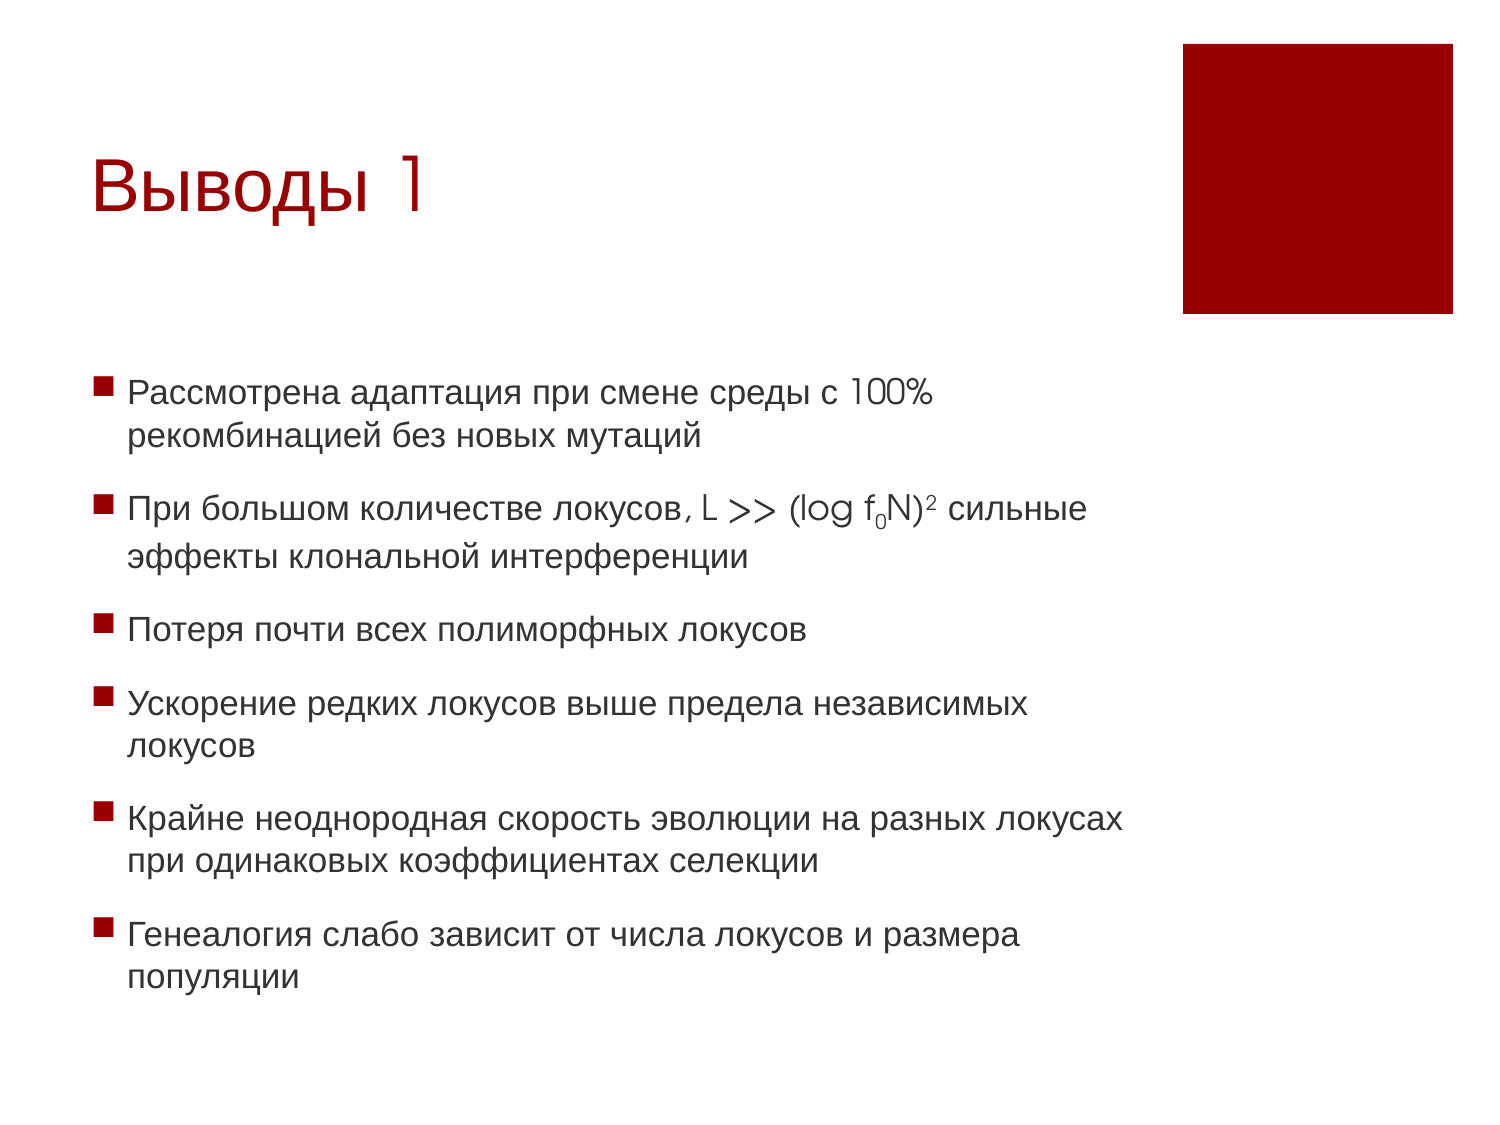

# Выводы 1
Рассмотрена адаптация при смене среды с 100% рекомбинацией без новых мутаций
При большом количестве локусов, L >> (log f0N)2  сильные эффекты клональной интерференции
Потеря почти всех полиморфных локусов
Ускорение редких локусов выше предела независимых локусов
Крайне неоднородная скорость эволюции на разных локусах при одинаковых коэффициентах селекции
Генеалогия слабо зависит от числа локусов и размера популяции